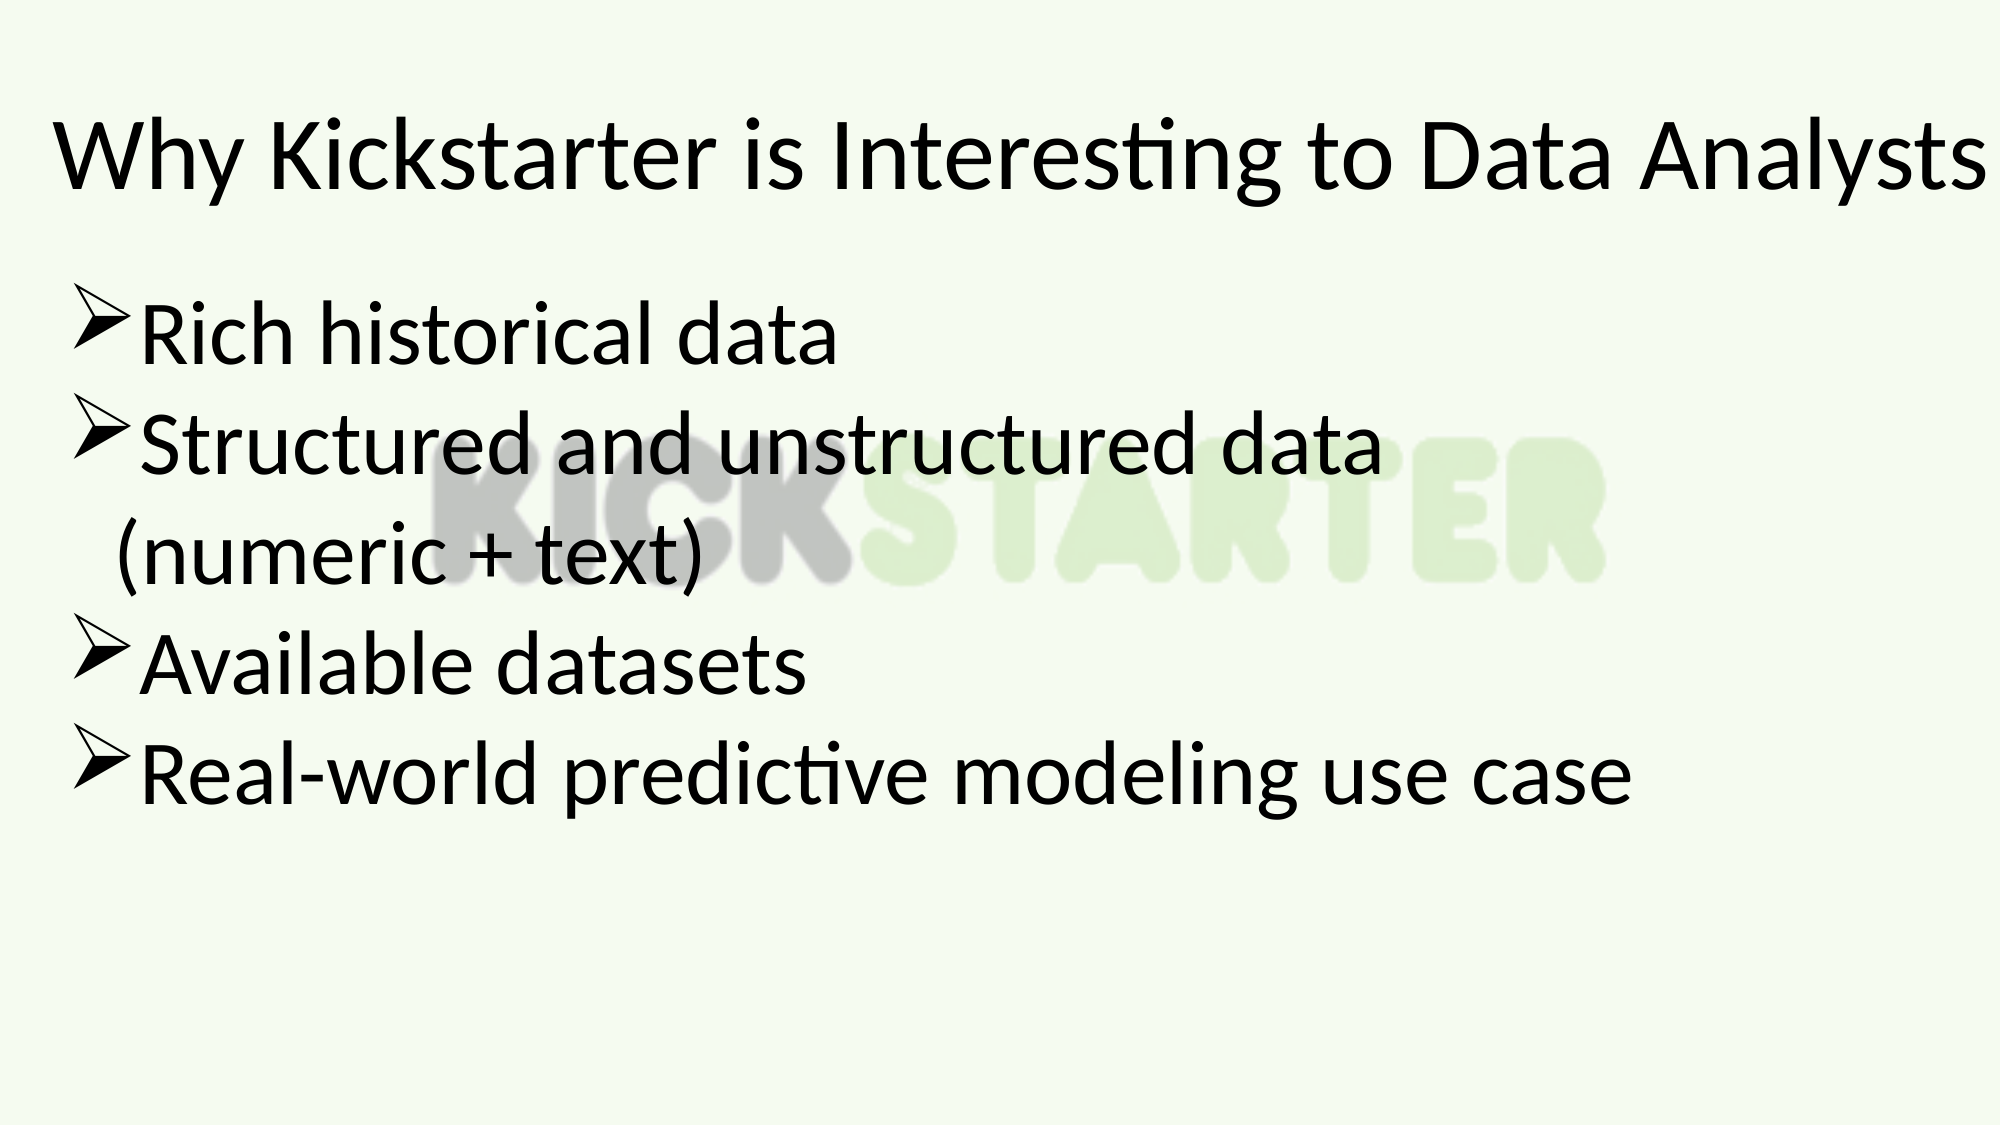

Why Kickstarter is Interesting to Data Analysts
Rich historical data
Structured and unstructured data (numeric + text)
Available datasets
Real-world predictive modeling use case